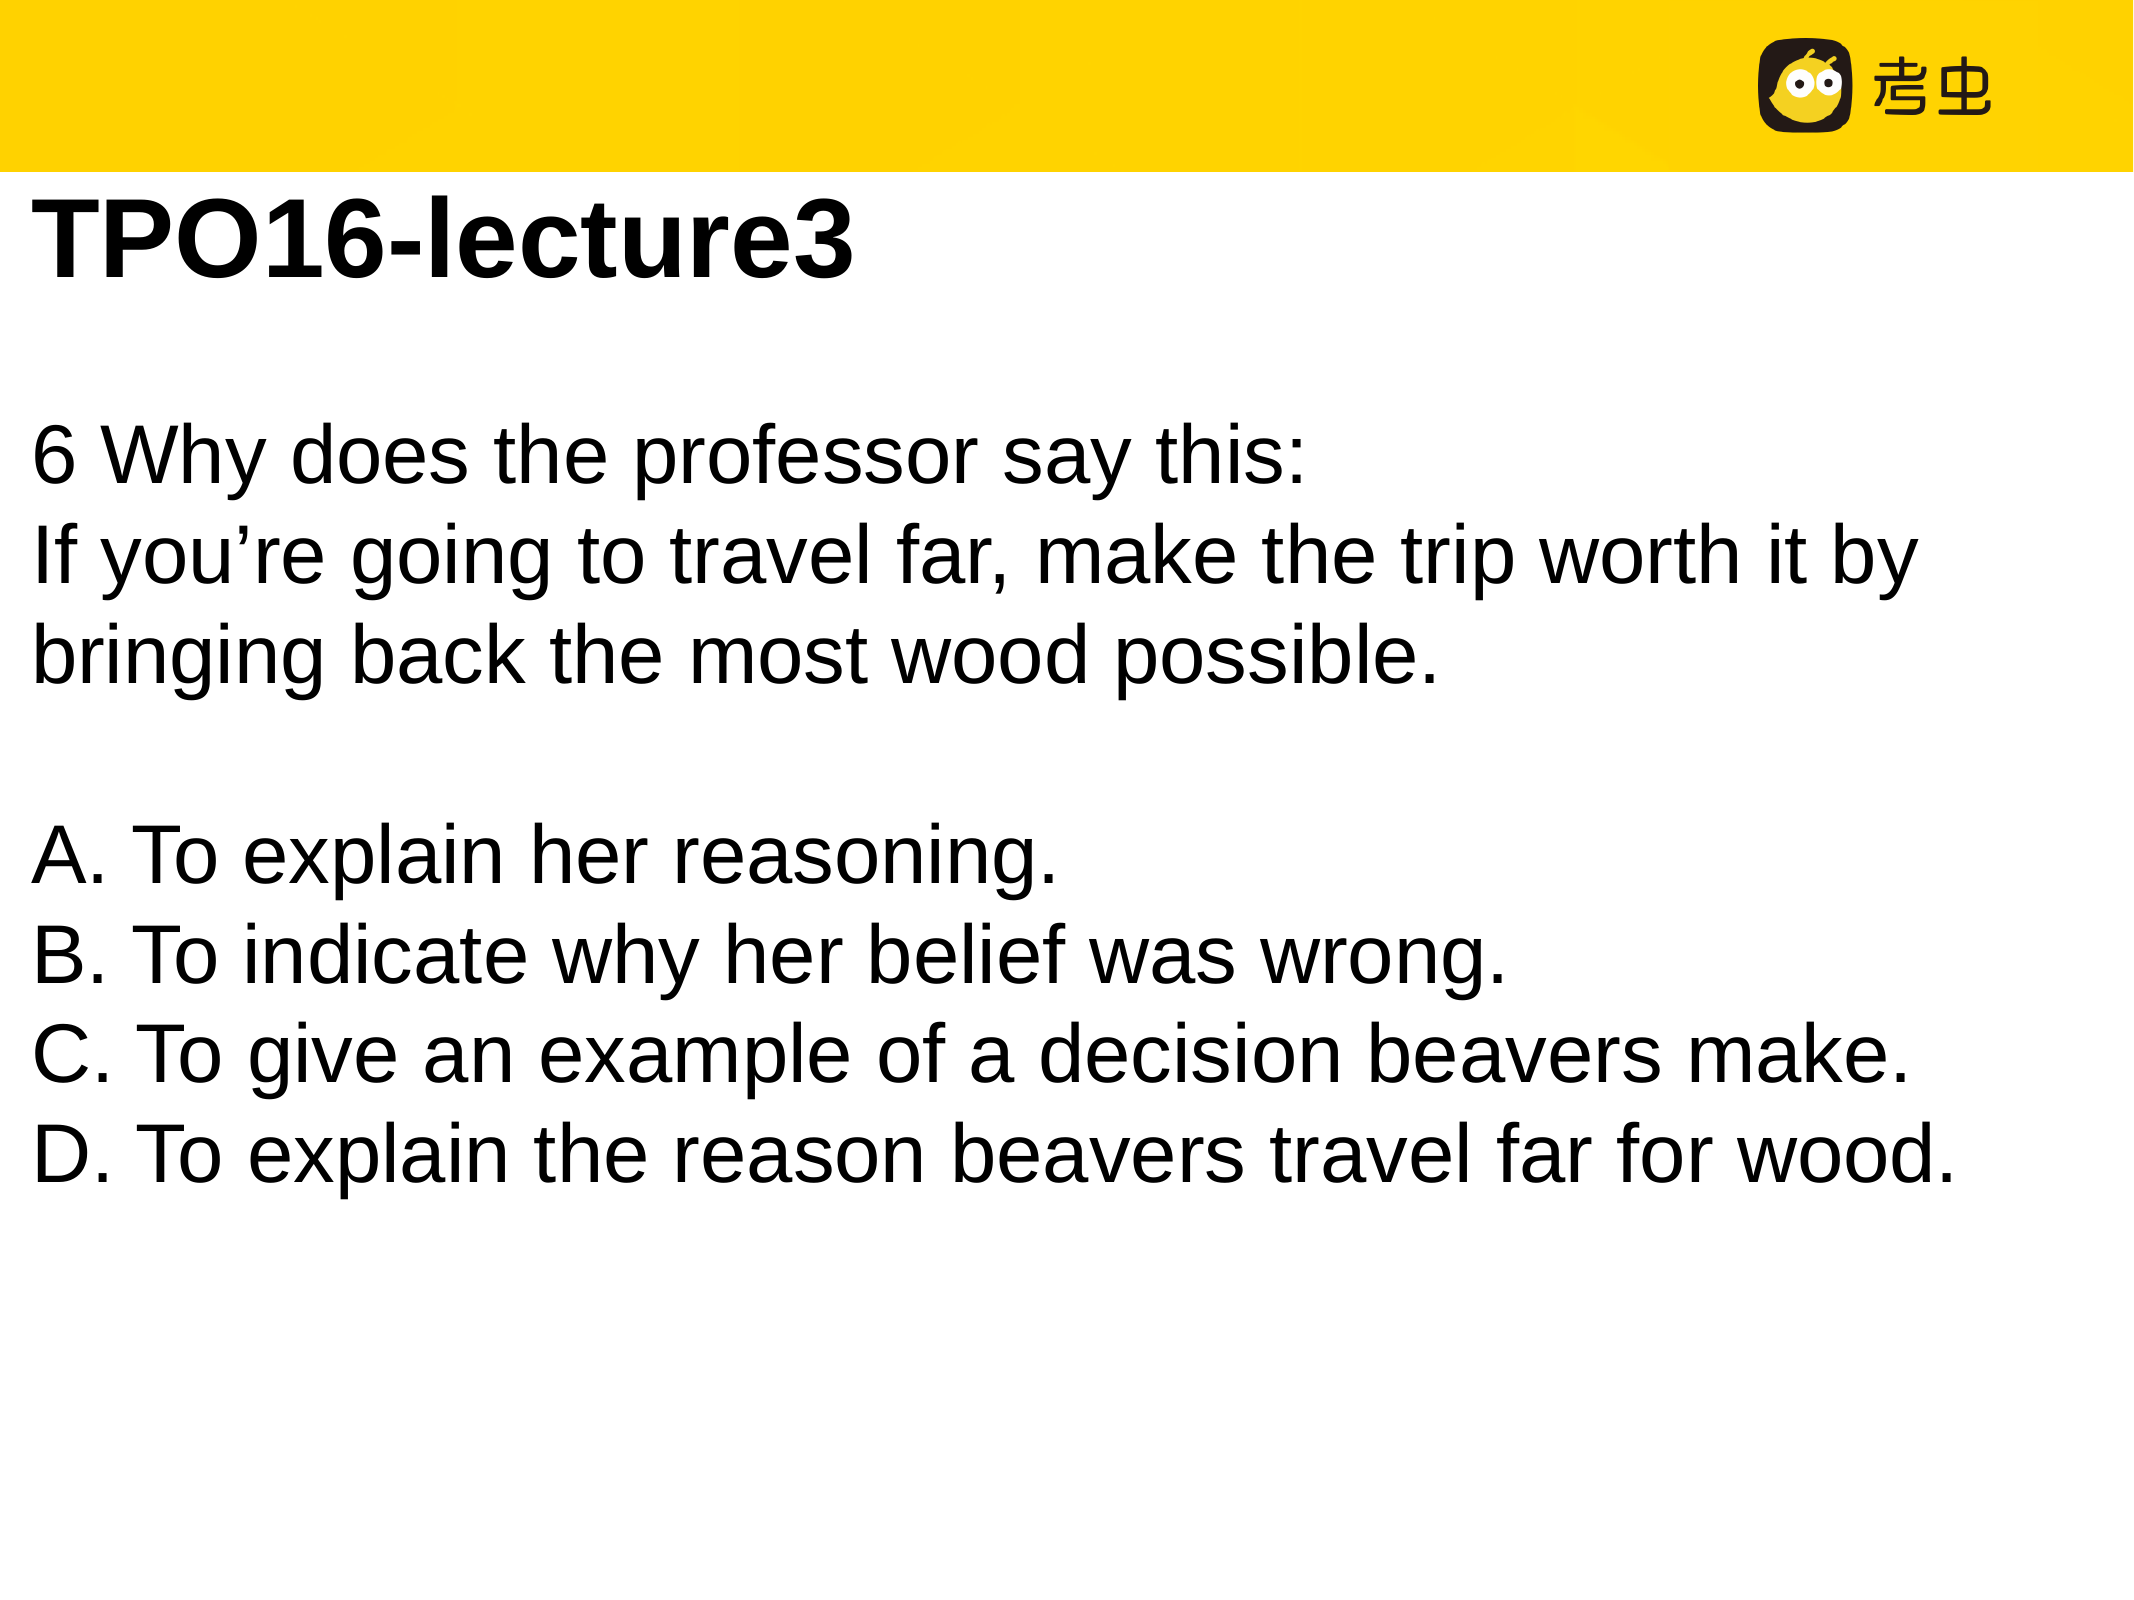

TPO16-lecture3

6 Why does the professor say this:
If you’re going to travel far, make the trip worth it by bringing back the most wood possible.

A. To explain her reasoning.
B. To indicate why her belief was wrong.
C. To give an example of a decision beavers make.
D. To explain the reason beavers travel far for wood.